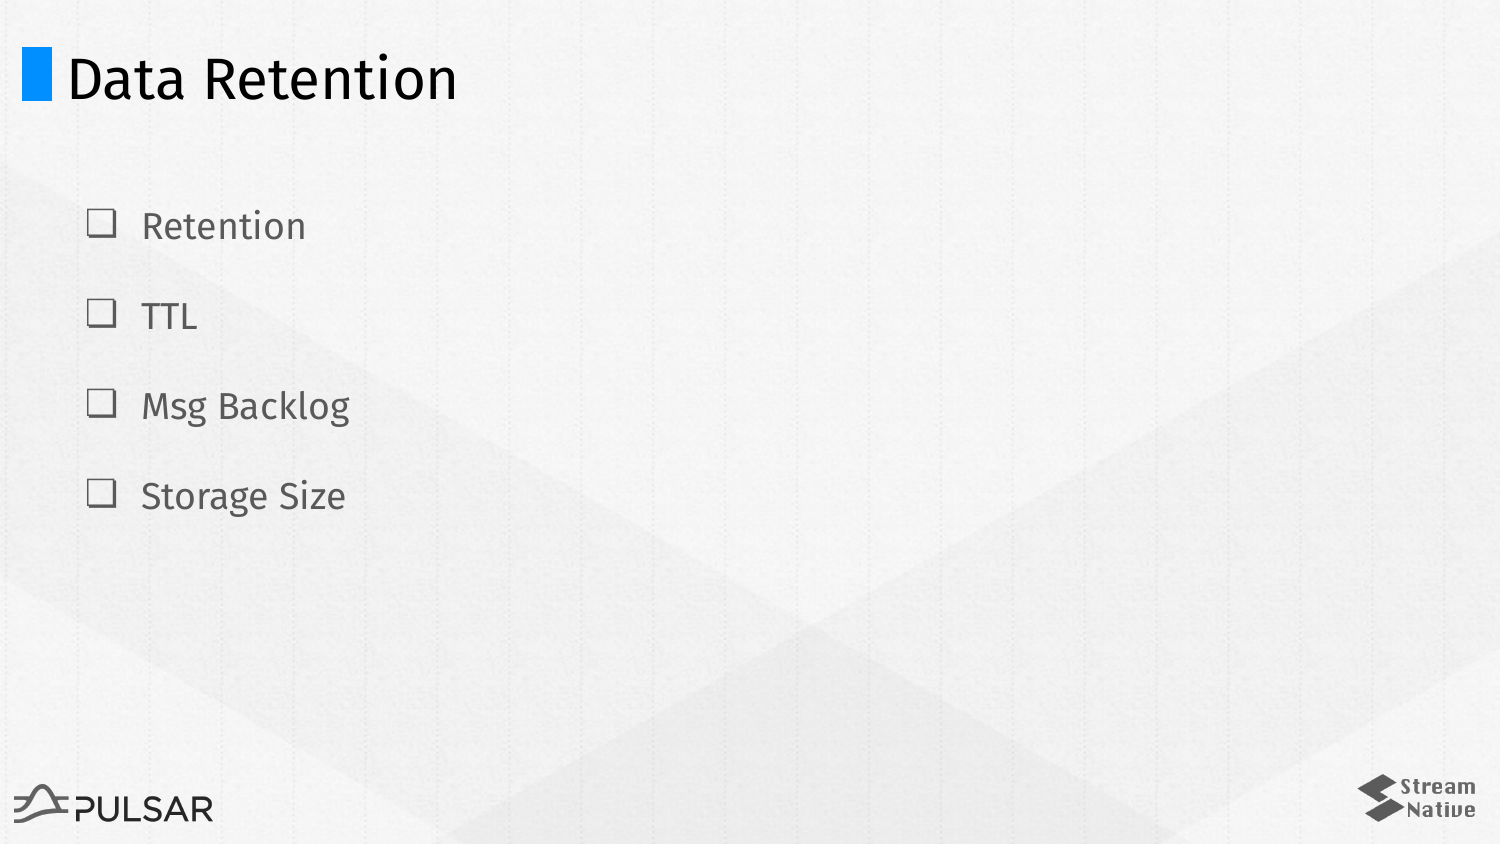

# Data Retention
Retention
TTL
Msg Backlog
Storage Size